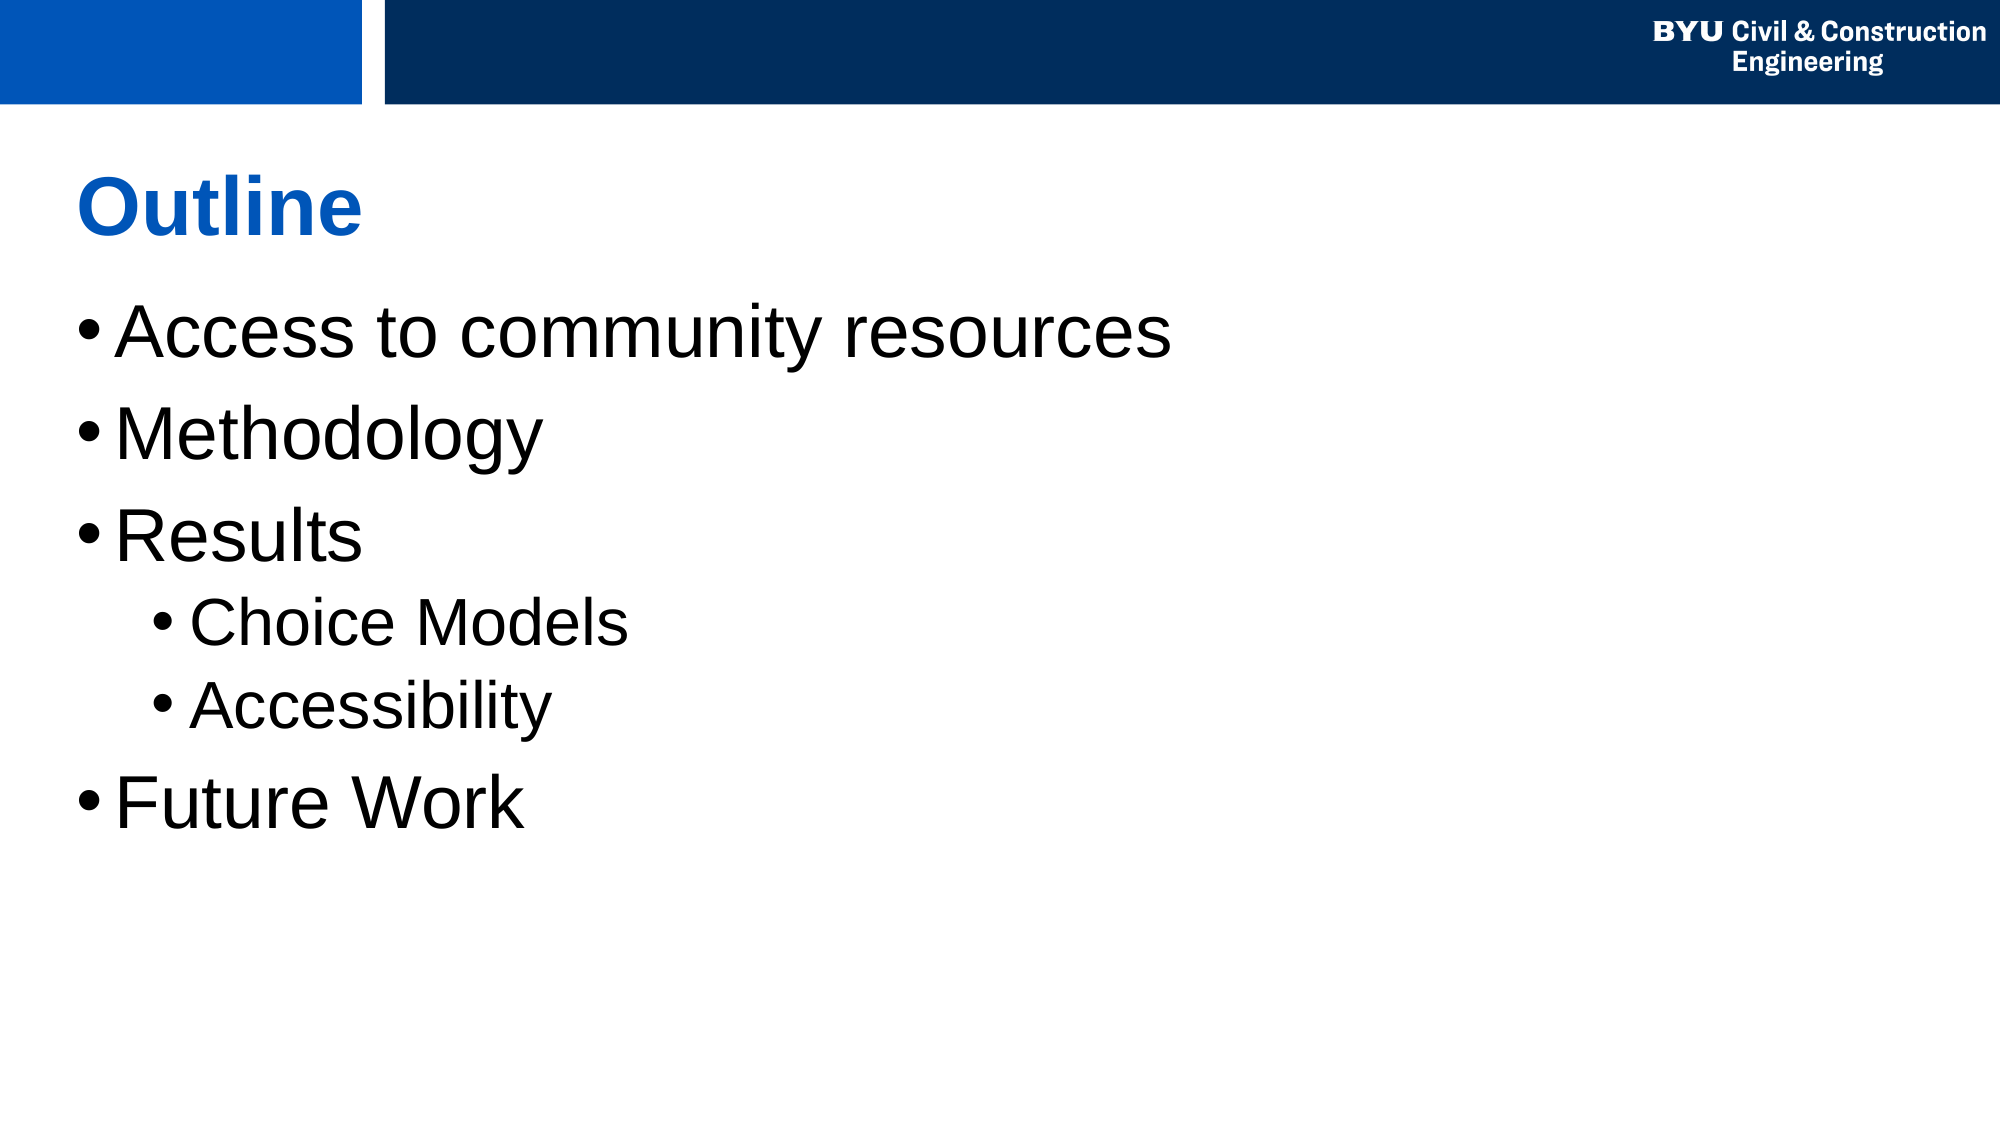

# Outline
Access to community resources
Methodology
Results
Choice Models
Accessibility
Future Work